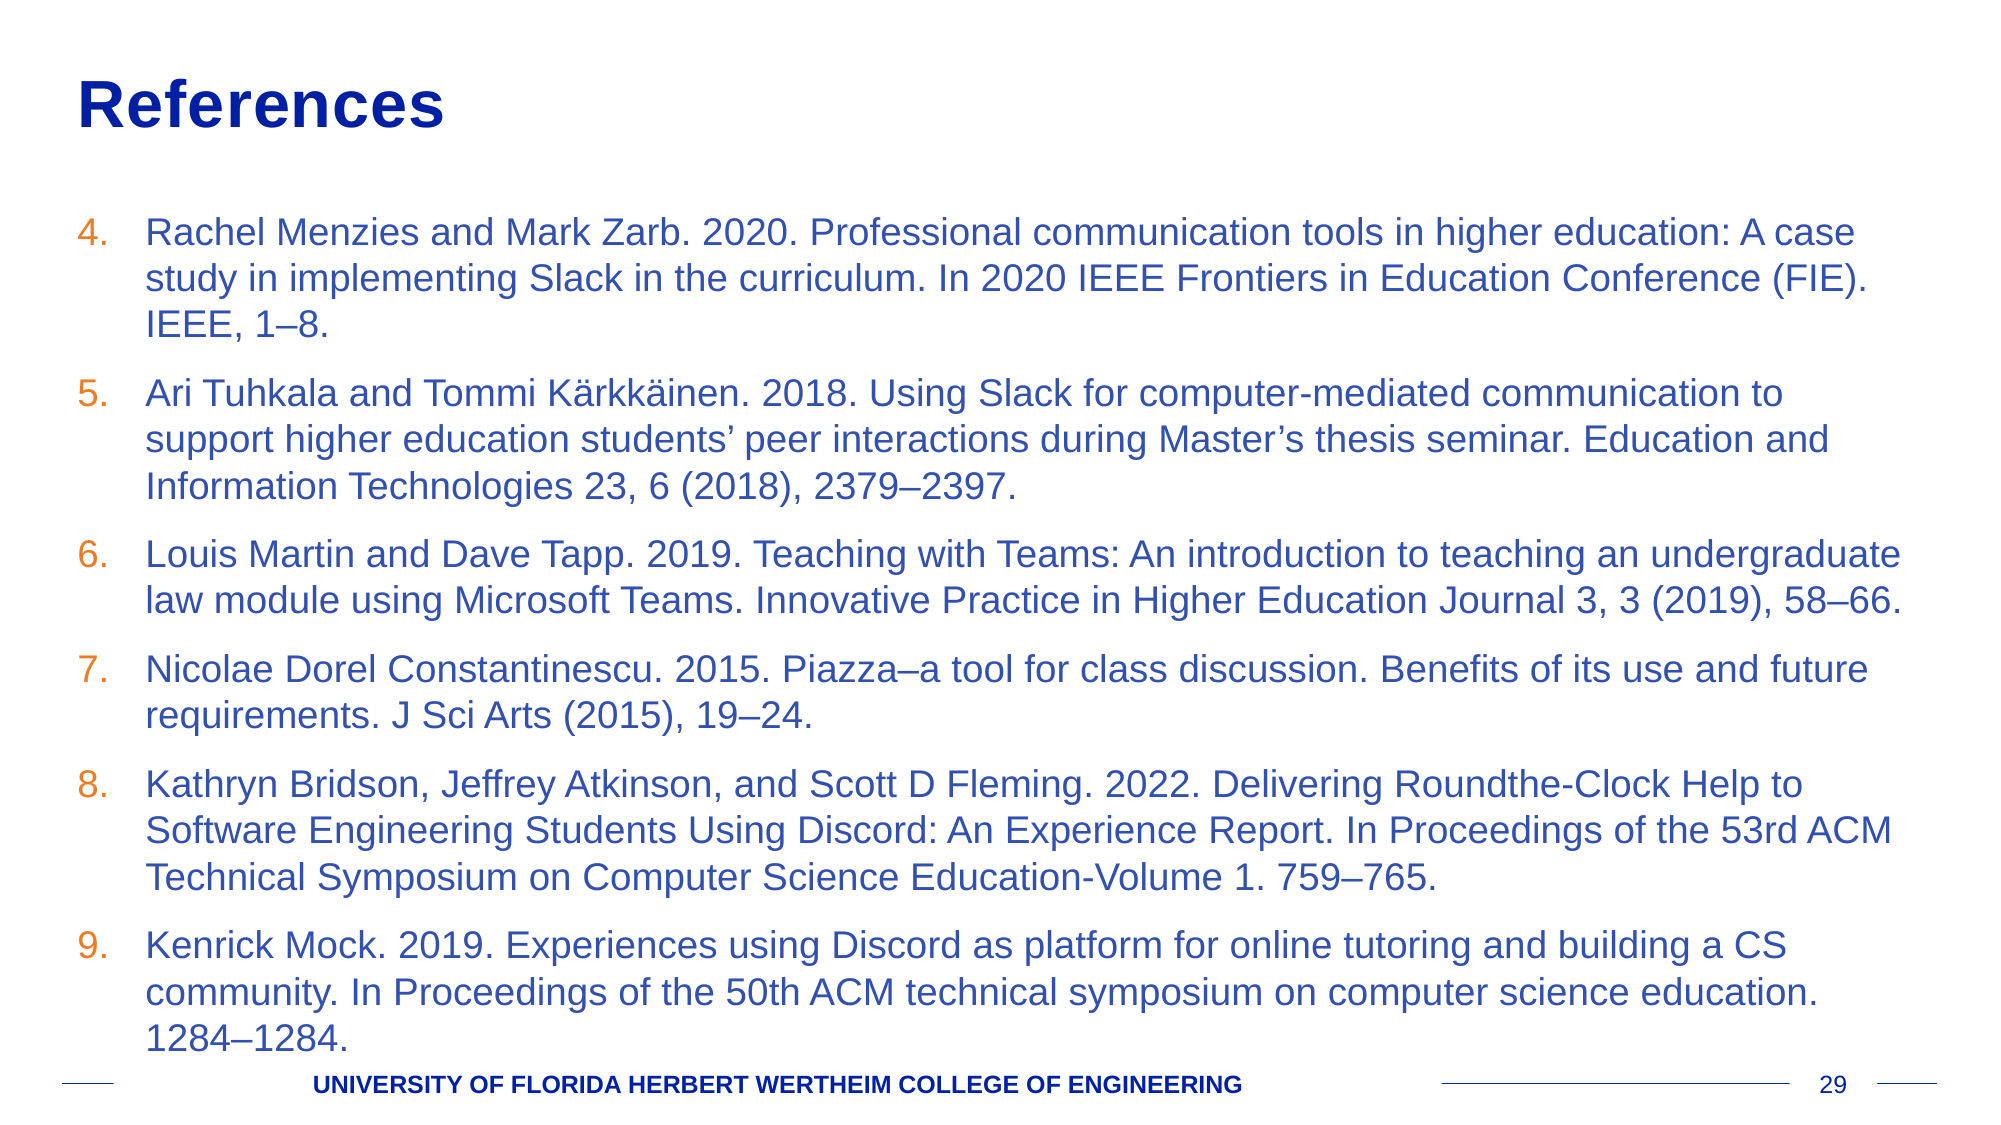

# References
Rachel Menzies and Mark Zarb. 2020. Professional communication tools in higher education: A case study in implementing Slack in the curriculum. In 2020 IEEE Frontiers in Education Conference (FIE). IEEE, 1–8.
Ari Tuhkala and Tommi Kärkkäinen. 2018. Using Slack for computer-mediated communication to support higher education students’ peer interactions during Master’s thesis seminar. Education and Information Technologies 23, 6 (2018), 2379–2397.
Louis Martin and Dave Tapp. 2019. Teaching with Teams: An introduction to teaching an undergraduate law module using Microsoft Teams. Innovative Practice in Higher Education Journal 3, 3 (2019), 58–66.
Nicolae Dorel Constantinescu. 2015. Piazza–a tool for class discussion. Benefits of its use and future requirements. J Sci Arts (2015), 19–24.
Kathryn Bridson, Jeffrey Atkinson, and Scott D Fleming. 2022. Delivering Roundthe-Clock Help to Software Engineering Students Using Discord: An Experience Report. In Proceedings of the 53rd ACM Technical Symposium on Computer Science Education-Volume 1. 759–765.
Kenrick Mock. 2019. Experiences using Discord as platform for online tutoring and building a CS community. In Proceedings of the 50th ACM technical symposium on computer science education. 1284–1284.
UNIVERSITY OF FLORIDA HERBERT WERTHEIM COLLEGE OF ENGINEERING